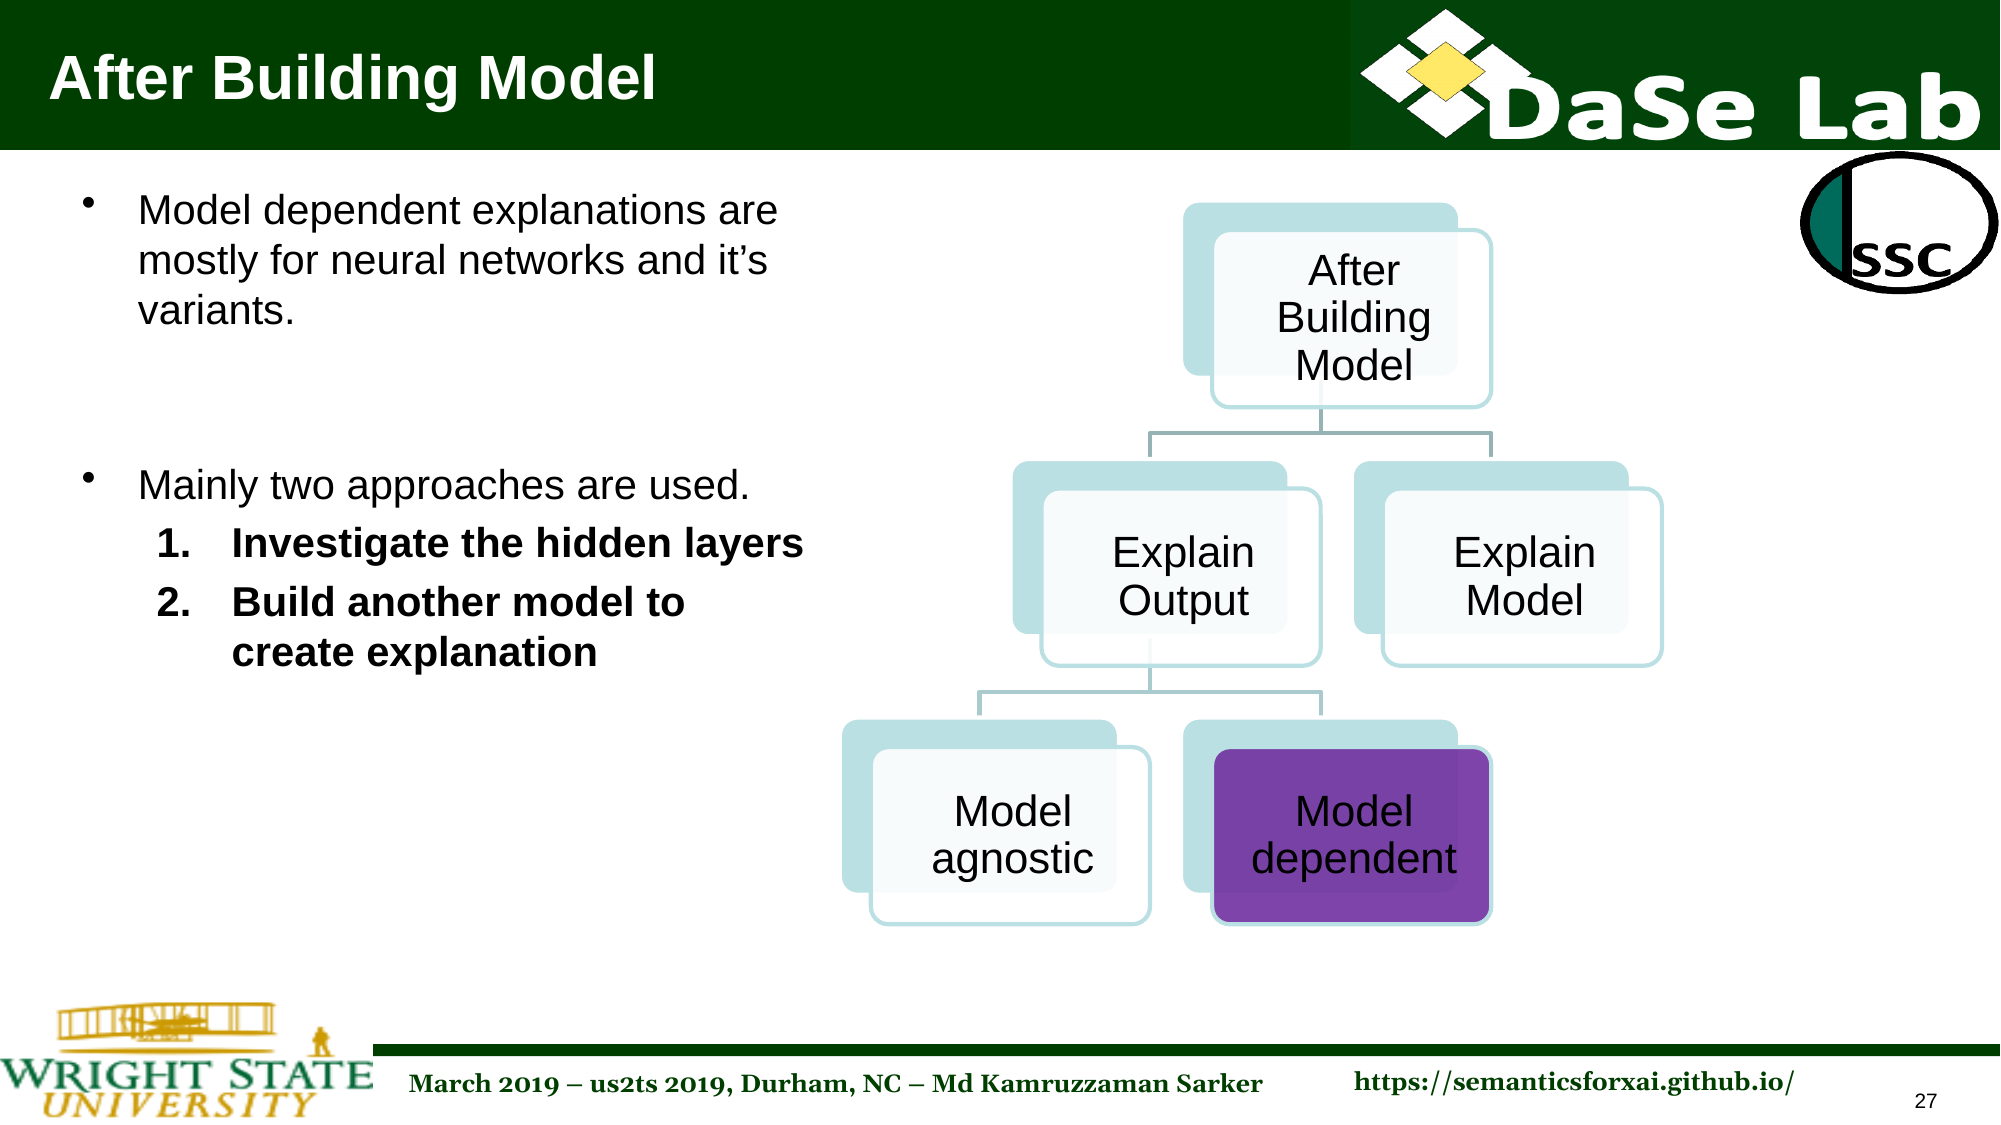

# After Building Model
Model dependent explanations are mostly for neural networks and it’s variants.

Mainly two approaches are used.
Investigate the hidden layers
Build another model to create explanation
After Building Model
Explain Output
Model agnostic
Model dependent
Explain Model